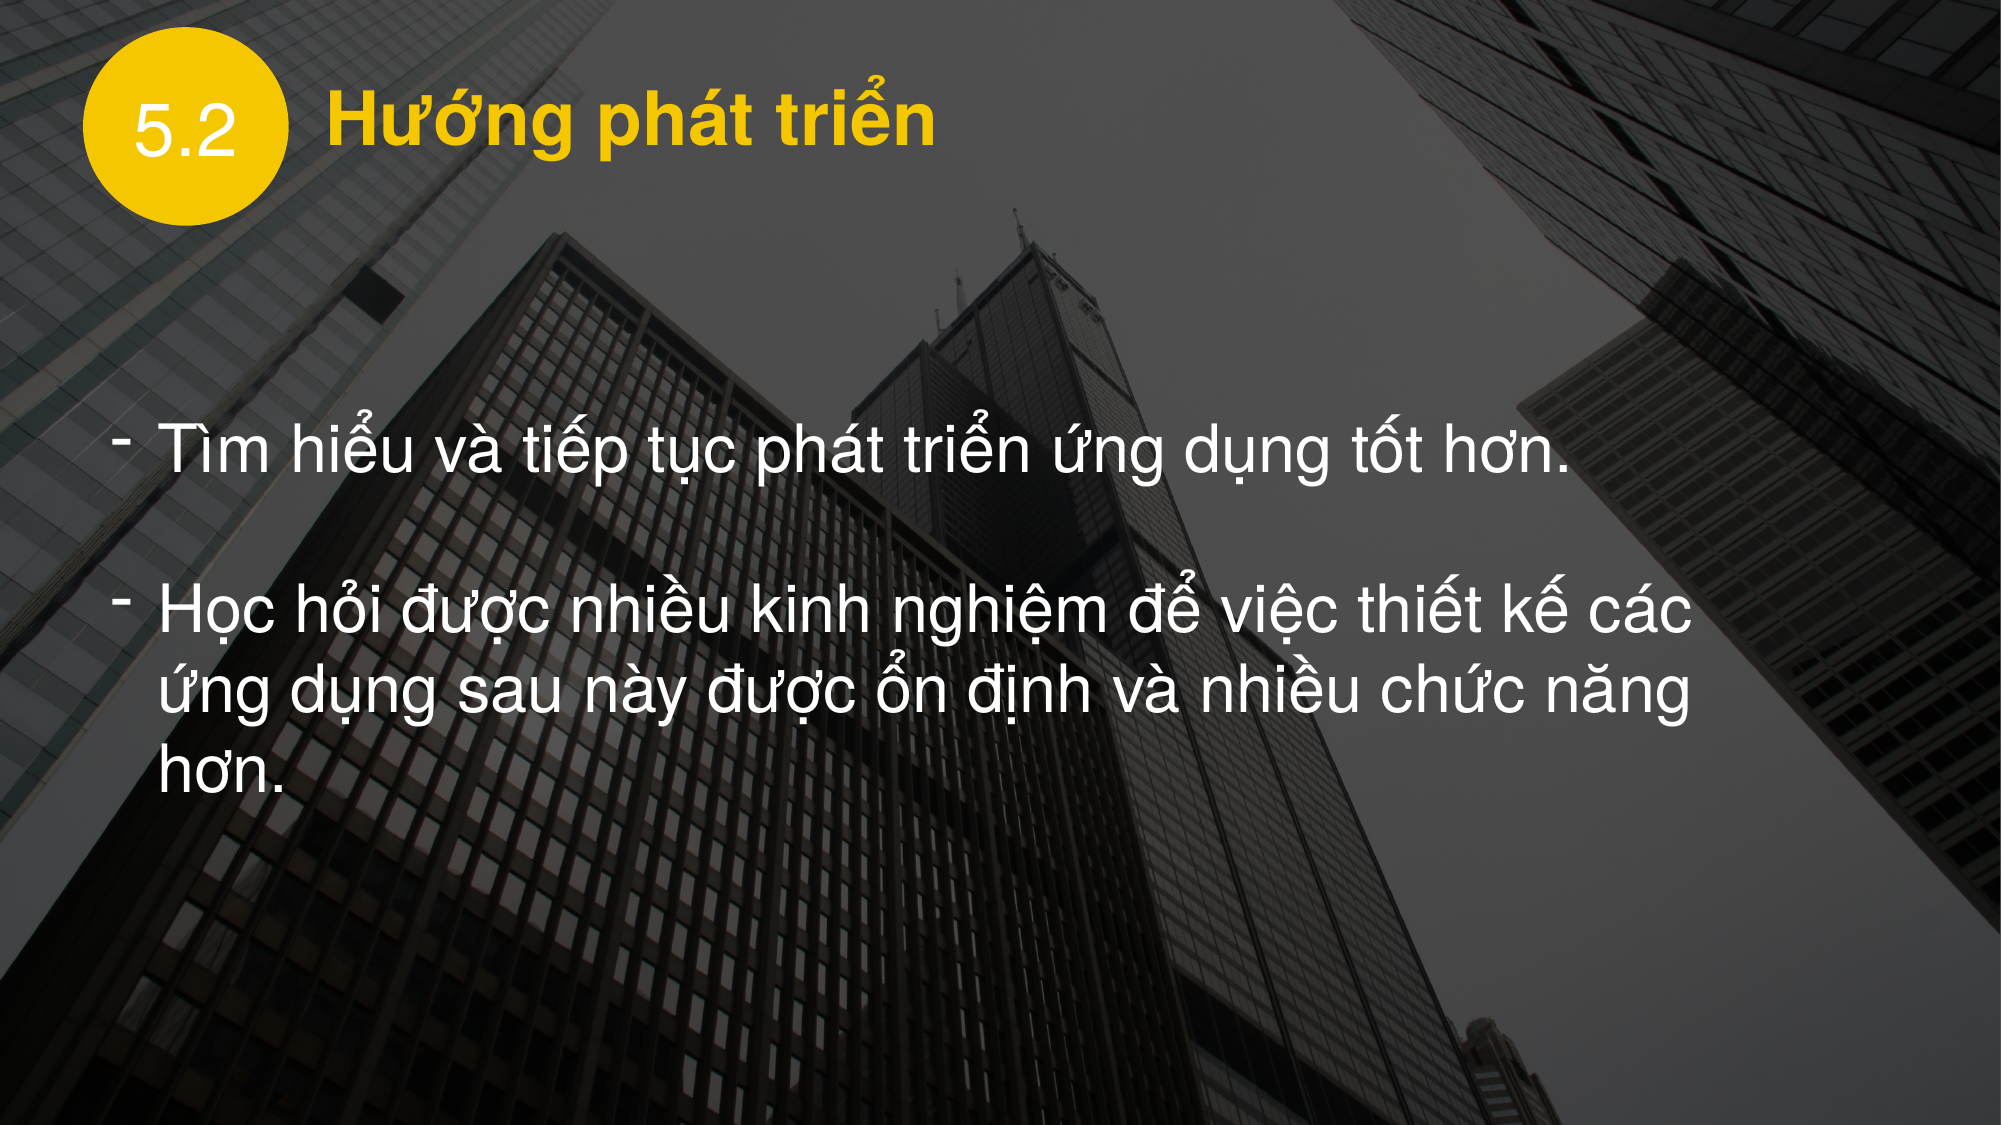

5.2
Hướng phát triển
Tìm hiểu và tiếp tục phát triển ứng dụng tốt hơn.

Học hỏi được nhiều kinh nghiệm để việc thiết kế các ứng dụng sau này được ổn định và nhiều chức năng hơn.